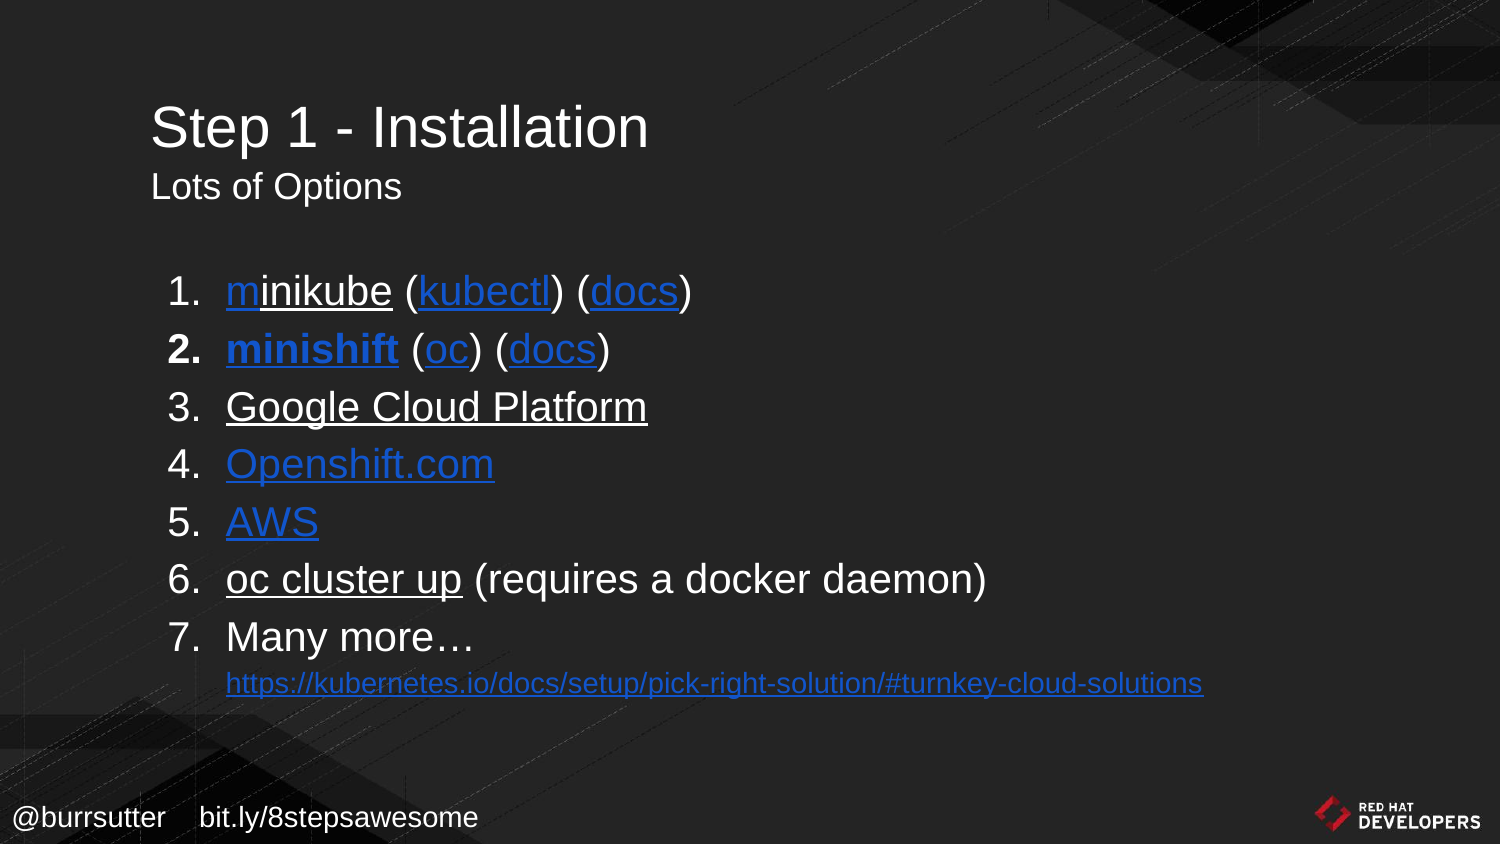

# Step 1 - Installation
Lots of Options
minikube (kubectl) (docs)
minishift (oc) (docs)
Google Cloud Platform
Openshift.com
AWS
oc cluster up (requires a docker daemon)
Many more… https://kubernetes.io/docs/setup/pick-right-solution/#turnkey-cloud-solutions
@burrsutter    bit.ly/8stepsawesome